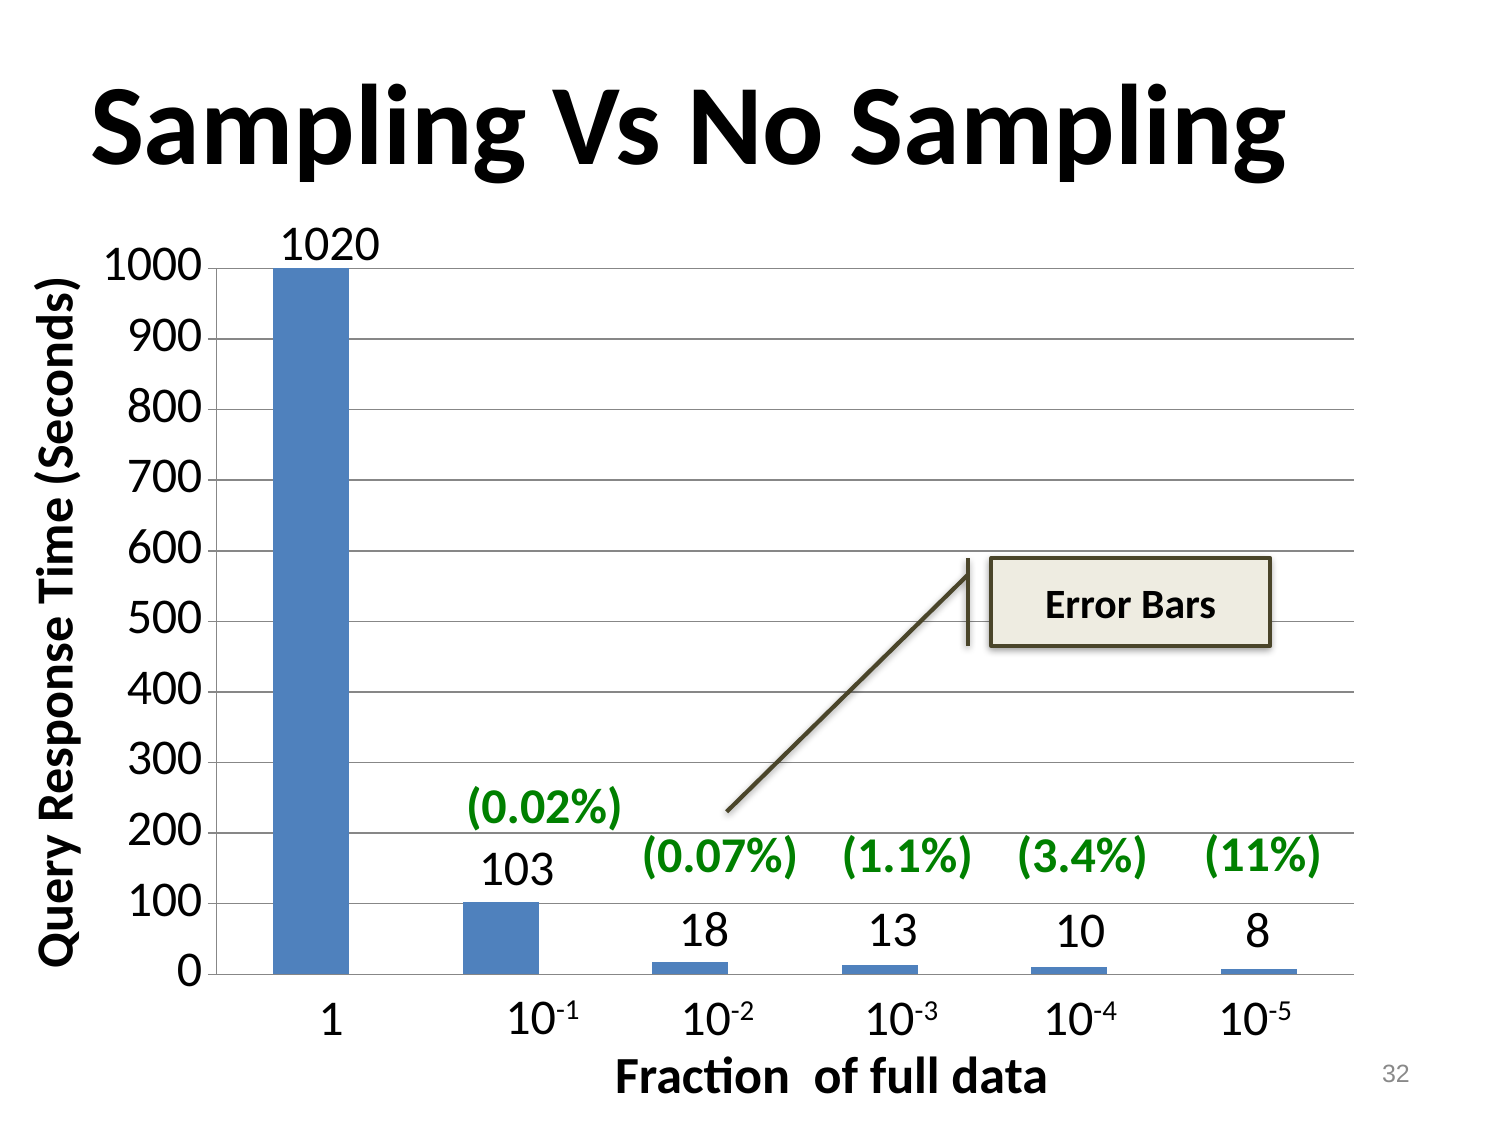

# Sampling Vs No Sampling
1020

### Chart

| Category | Query (s) |
|---|---|
| Full Data | 1020.0 |
| f = 0.1 | 103.0 |
| f = 0.01 | 18.0 |
| f = 0.001 | 13.0 |
| f = 0.0001 | 10.0 |
| f = 0.00001 | 7.8 |
Error Bars
Query Response Time (Seconds)
(0.02%)
(11%)
(0.07%)
(1.1%)
(3.4%)
103
18
13
10
8
10-1
1
10-2
10-3
10-4
10-5
Fraction  of full data
32